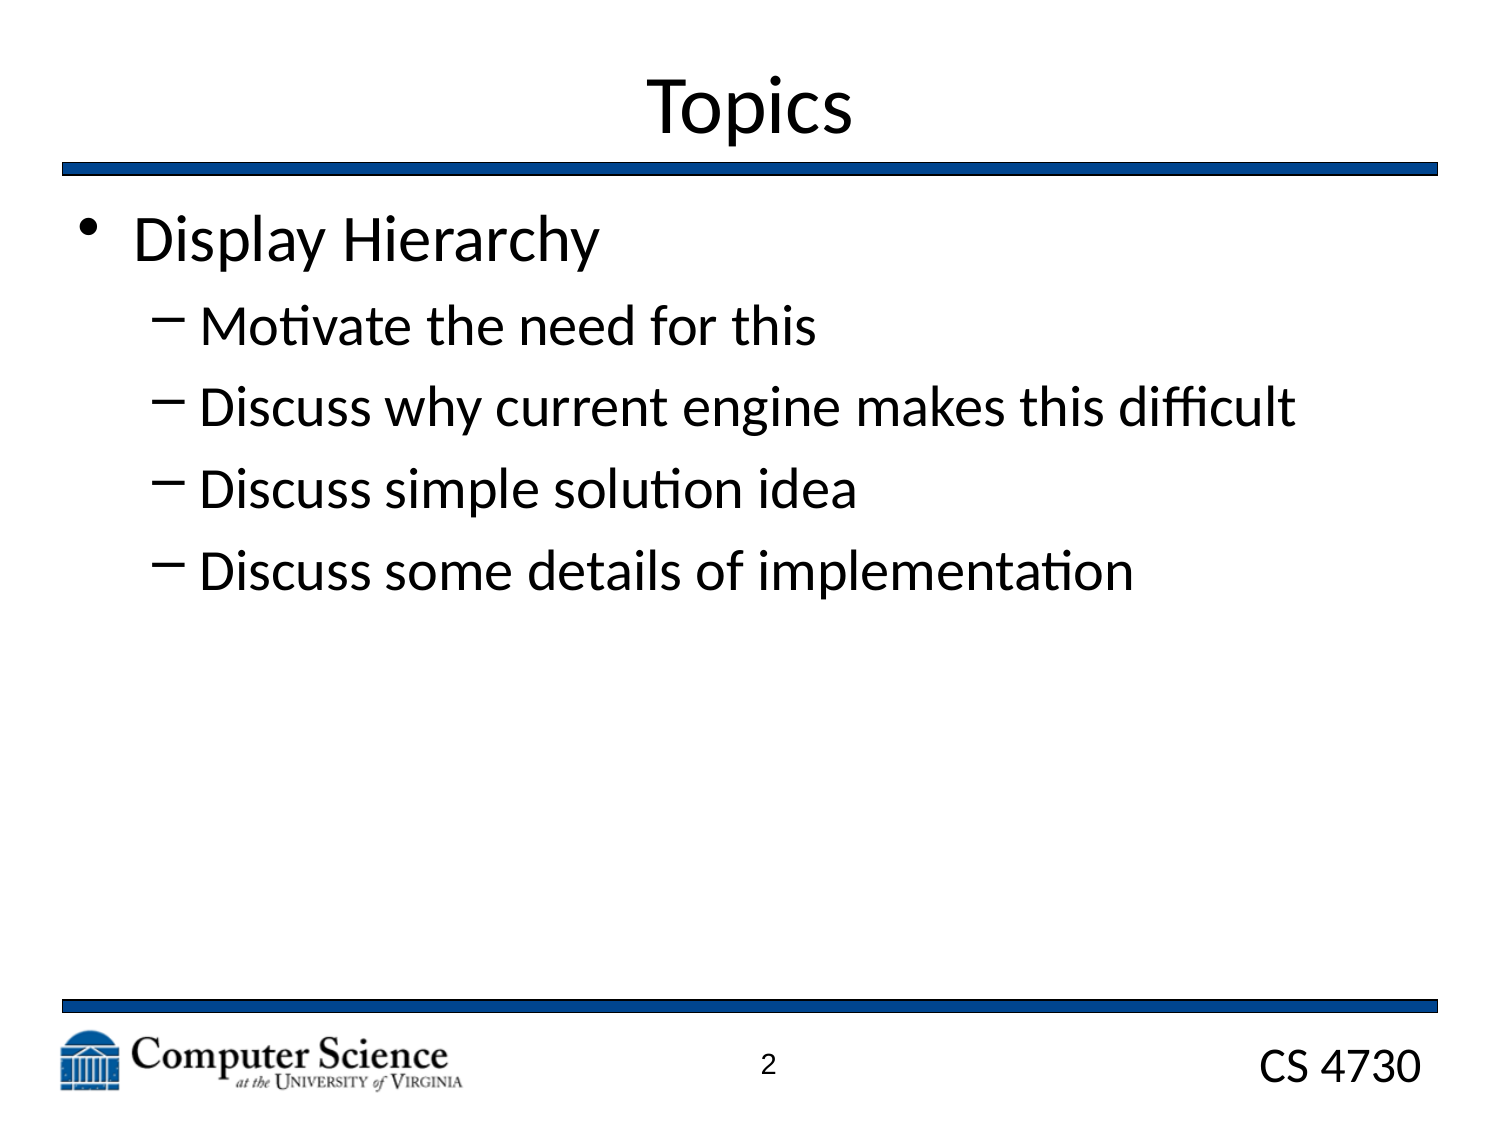

# Topics
Display Hierarchy
Motivate the need for this
Discuss why current engine makes this difficult
Discuss simple solution idea
Discuss some details of implementation
2